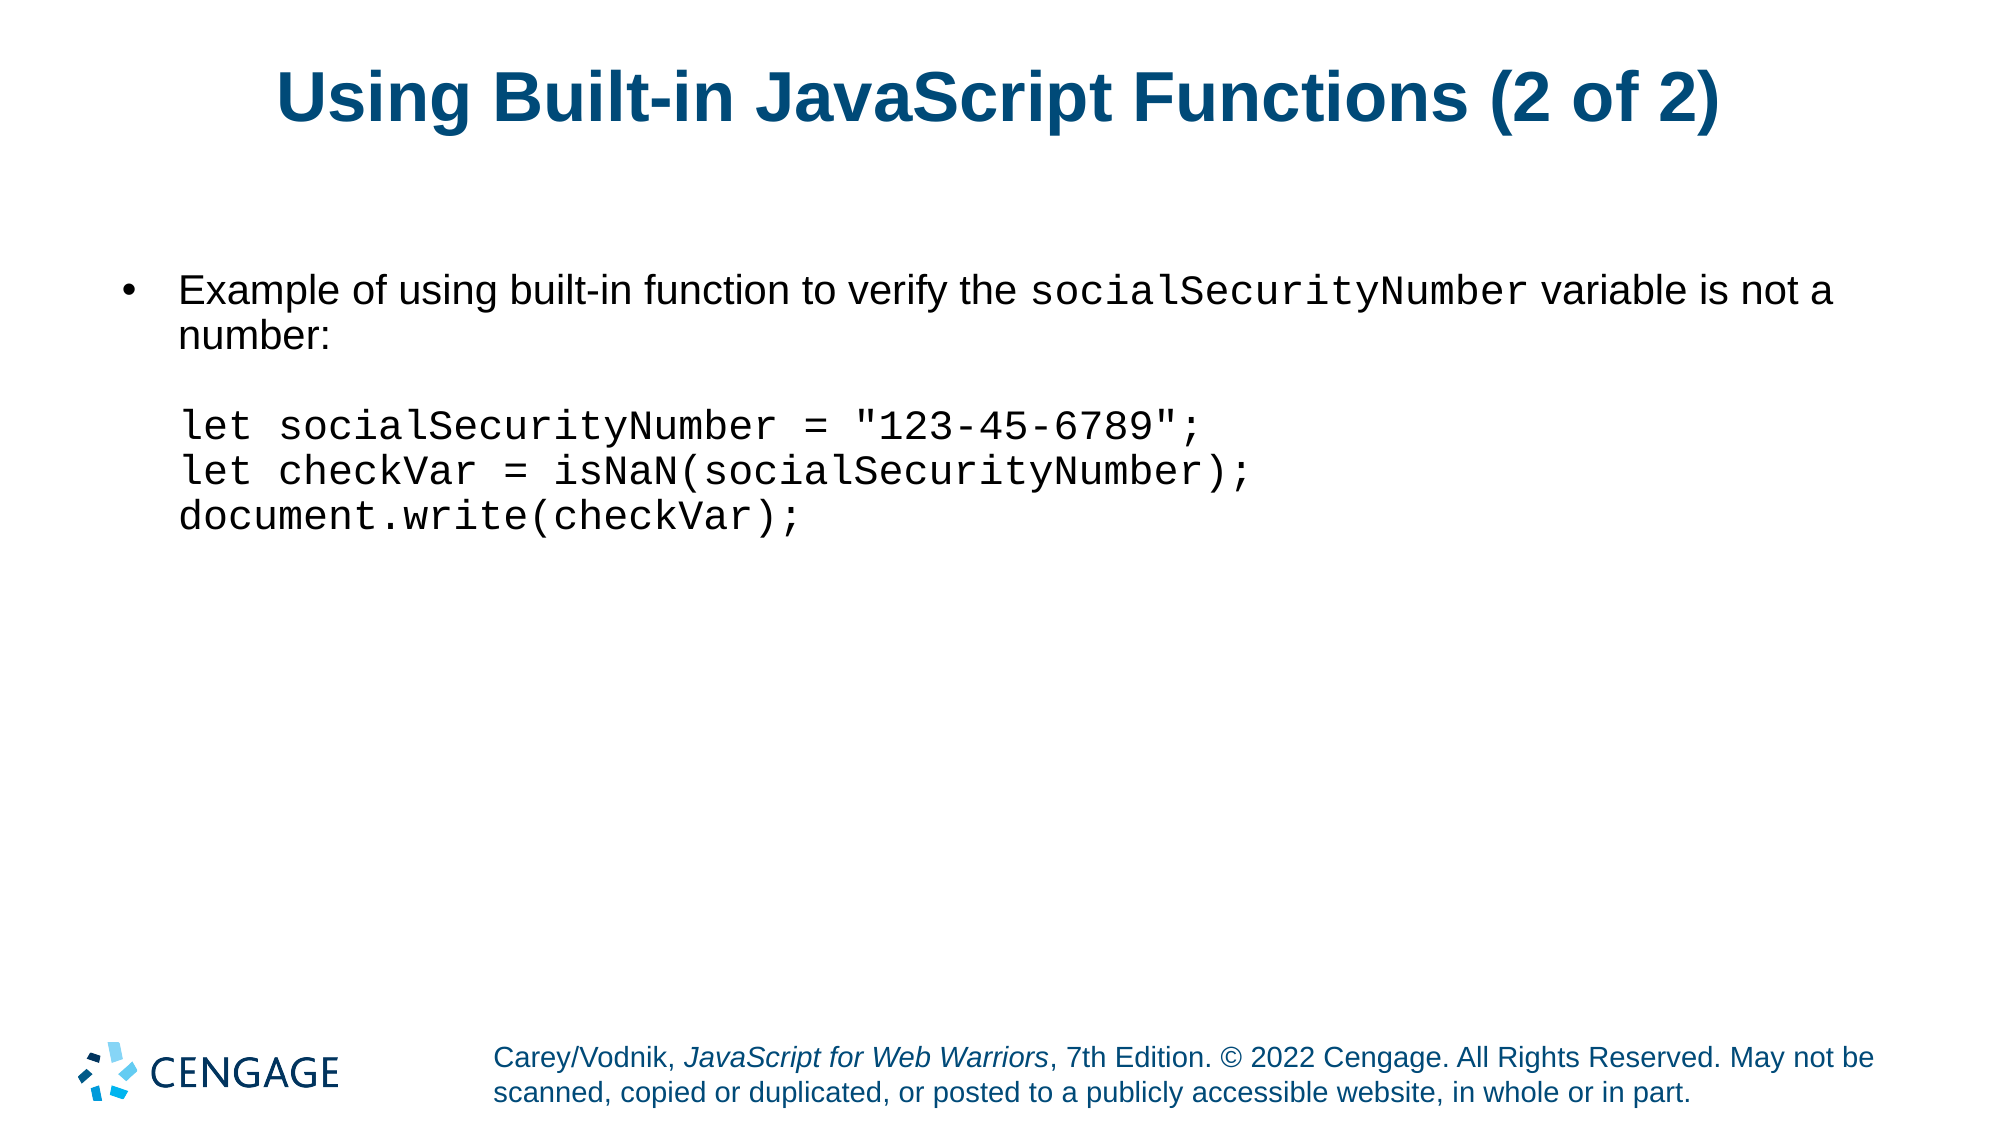

# Using Built-in JavaScript Functions (2 of 2)
Example of using built-in function to verify the socialSecurityNumber variable is not a number:
let socialSecurityNumber = "123-45-6789";
let checkVar = isNaN(socialSecurityNumber);
document.write(checkVar);